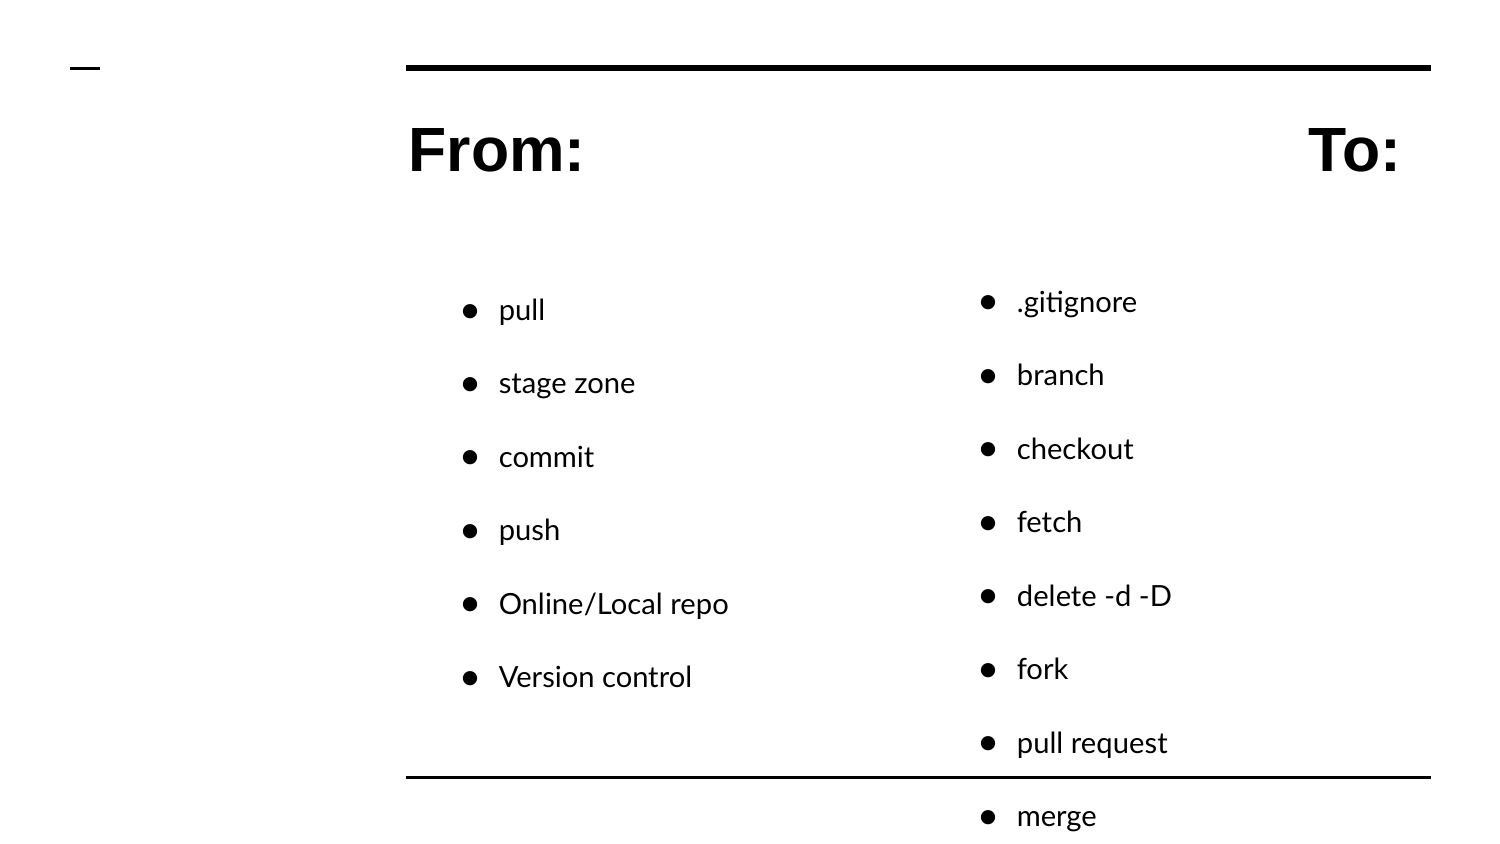

# From:					To:
.gitignore
branch
checkout
fetch
delete -d -D
fork
pull request
merge
conflict
“Git patterns”
“DevOPS”
pull
stage zone
commit
push
Online/Local repo
Version control